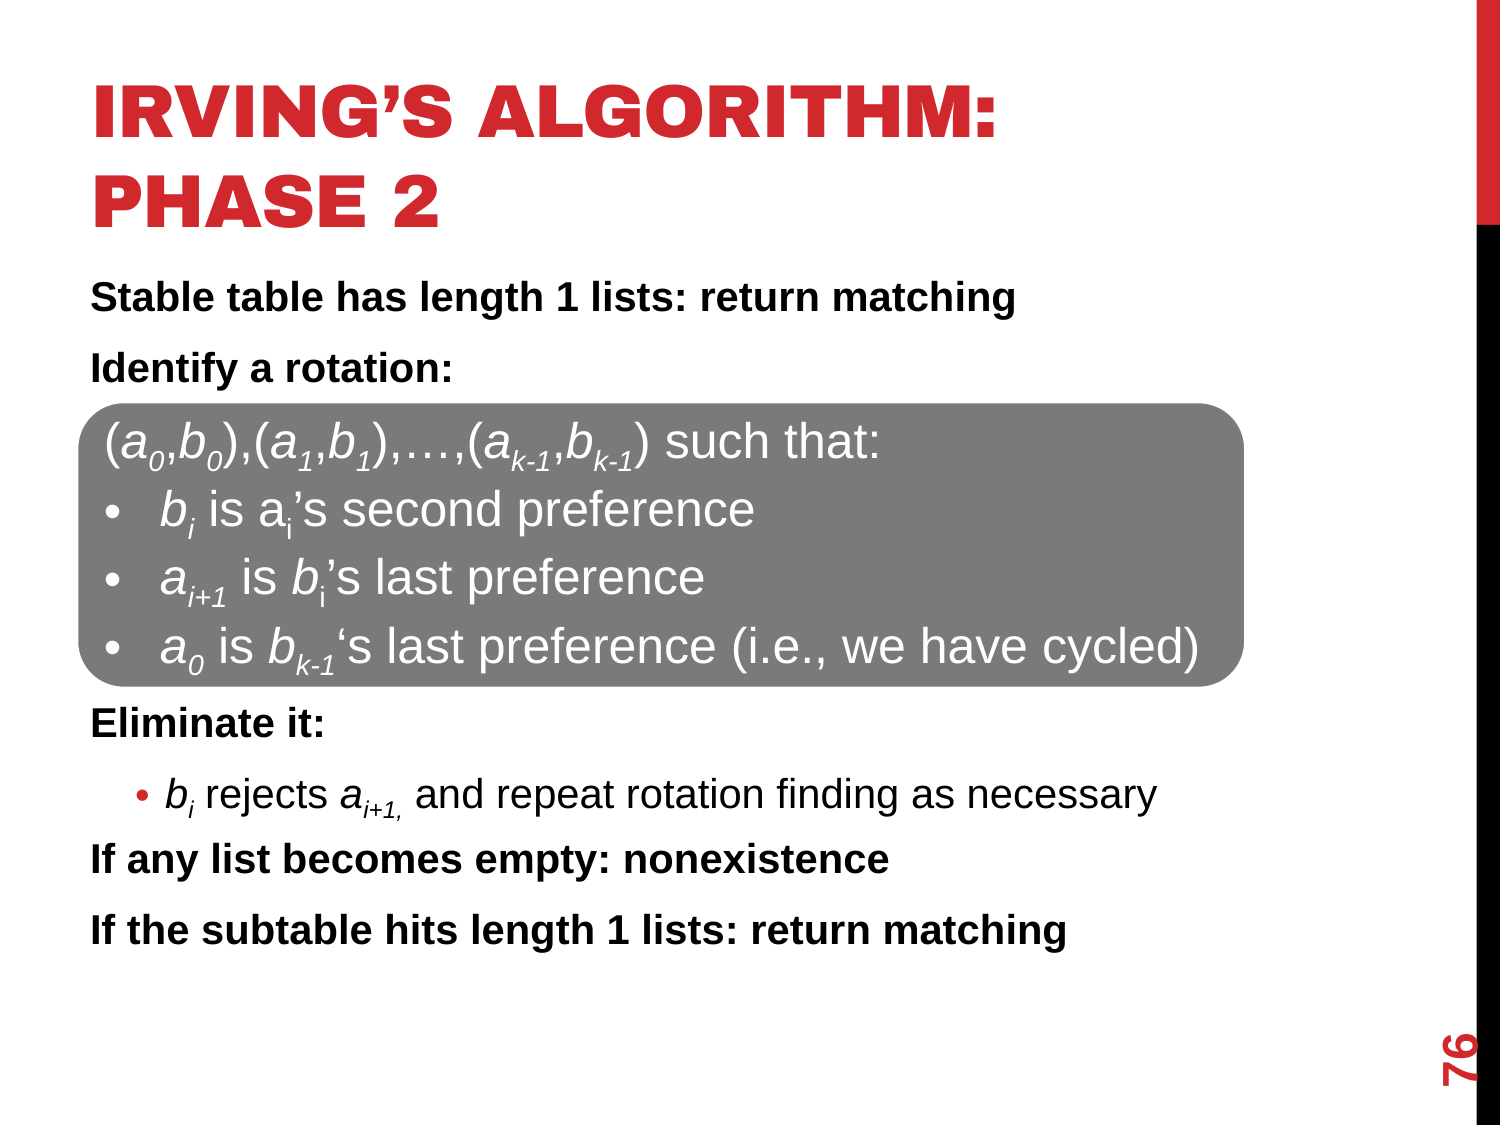

# Irving’s algorithm: Phase 2
Stable table has length 1 lists: return matching
Identify a rotation:

Eliminate it:
bi rejects ai+1, and repeat rotation finding as necessary
If any list becomes empty: nonexistence
If the subtable hits length 1 lists: return matching

(a0,b0),(a1,b1),…,(ak-1,bk-1) such that:
bi is ai’s second preference
ai+1 is bi’s last preference
a0 is bk-1‘s last preference (i.e., we have cycled)
76